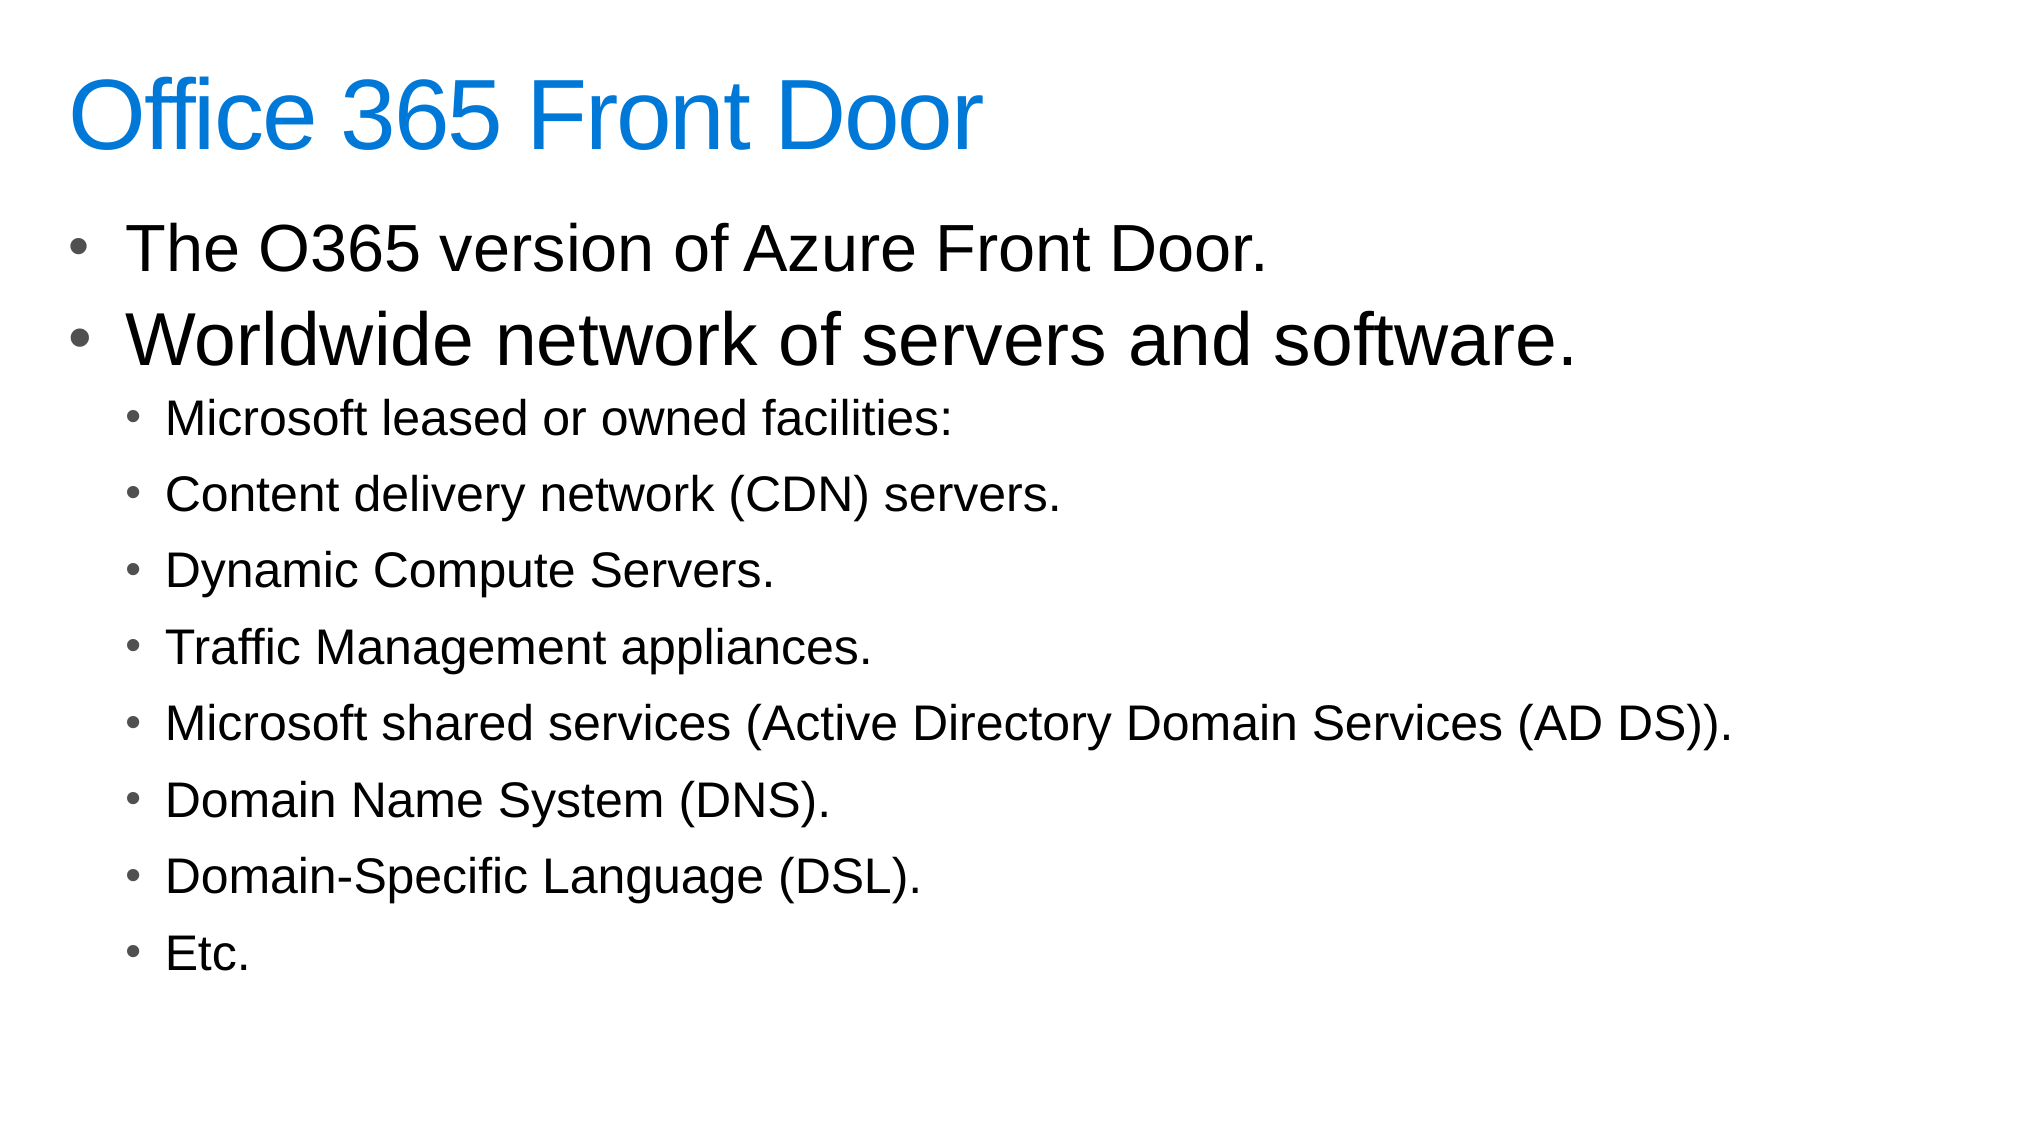

# Office 365 Front Door
The O365 version of Azure Front Door.
Worldwide network of servers and software.
Microsoft leased or owned facilities:
Content delivery network (CDN) servers.
Dynamic Compute Servers.
Traffic Management appliances.
Microsoft shared services (Active Directory Domain Services (AD DS)).
Domain Name System (DNS).
Domain-Specific Language (DSL).
Etc.